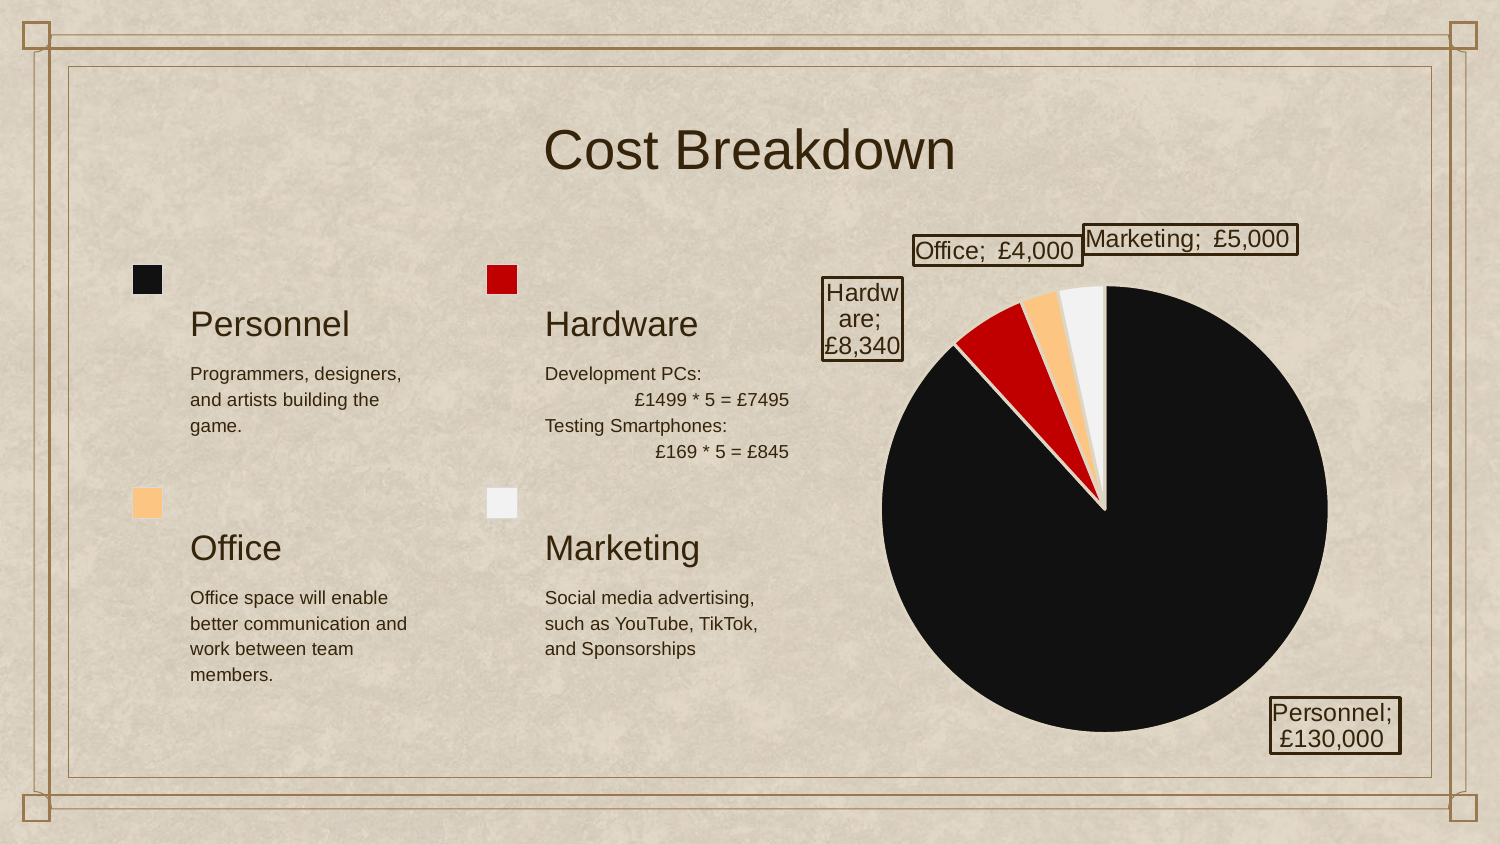

# Cost Breakdown

### Chart

| Category | Cost |
|---|---|
| Personnel | 130000.0 |
| Hardware | 8340.0 |
| Office | 4000.0 |
| Marketing | 5000.0 |
Personnel
Hardware

Development PCs:
£1499 * 5 = £7495
Testing Smartphones:
£169 * 5 = £845
Programmers, designers, and artists building the game.
Office
Marketing

Social media advertising, such as YouTube, TikTok, and Sponsorships
Office space will enable better communication and work between team members.